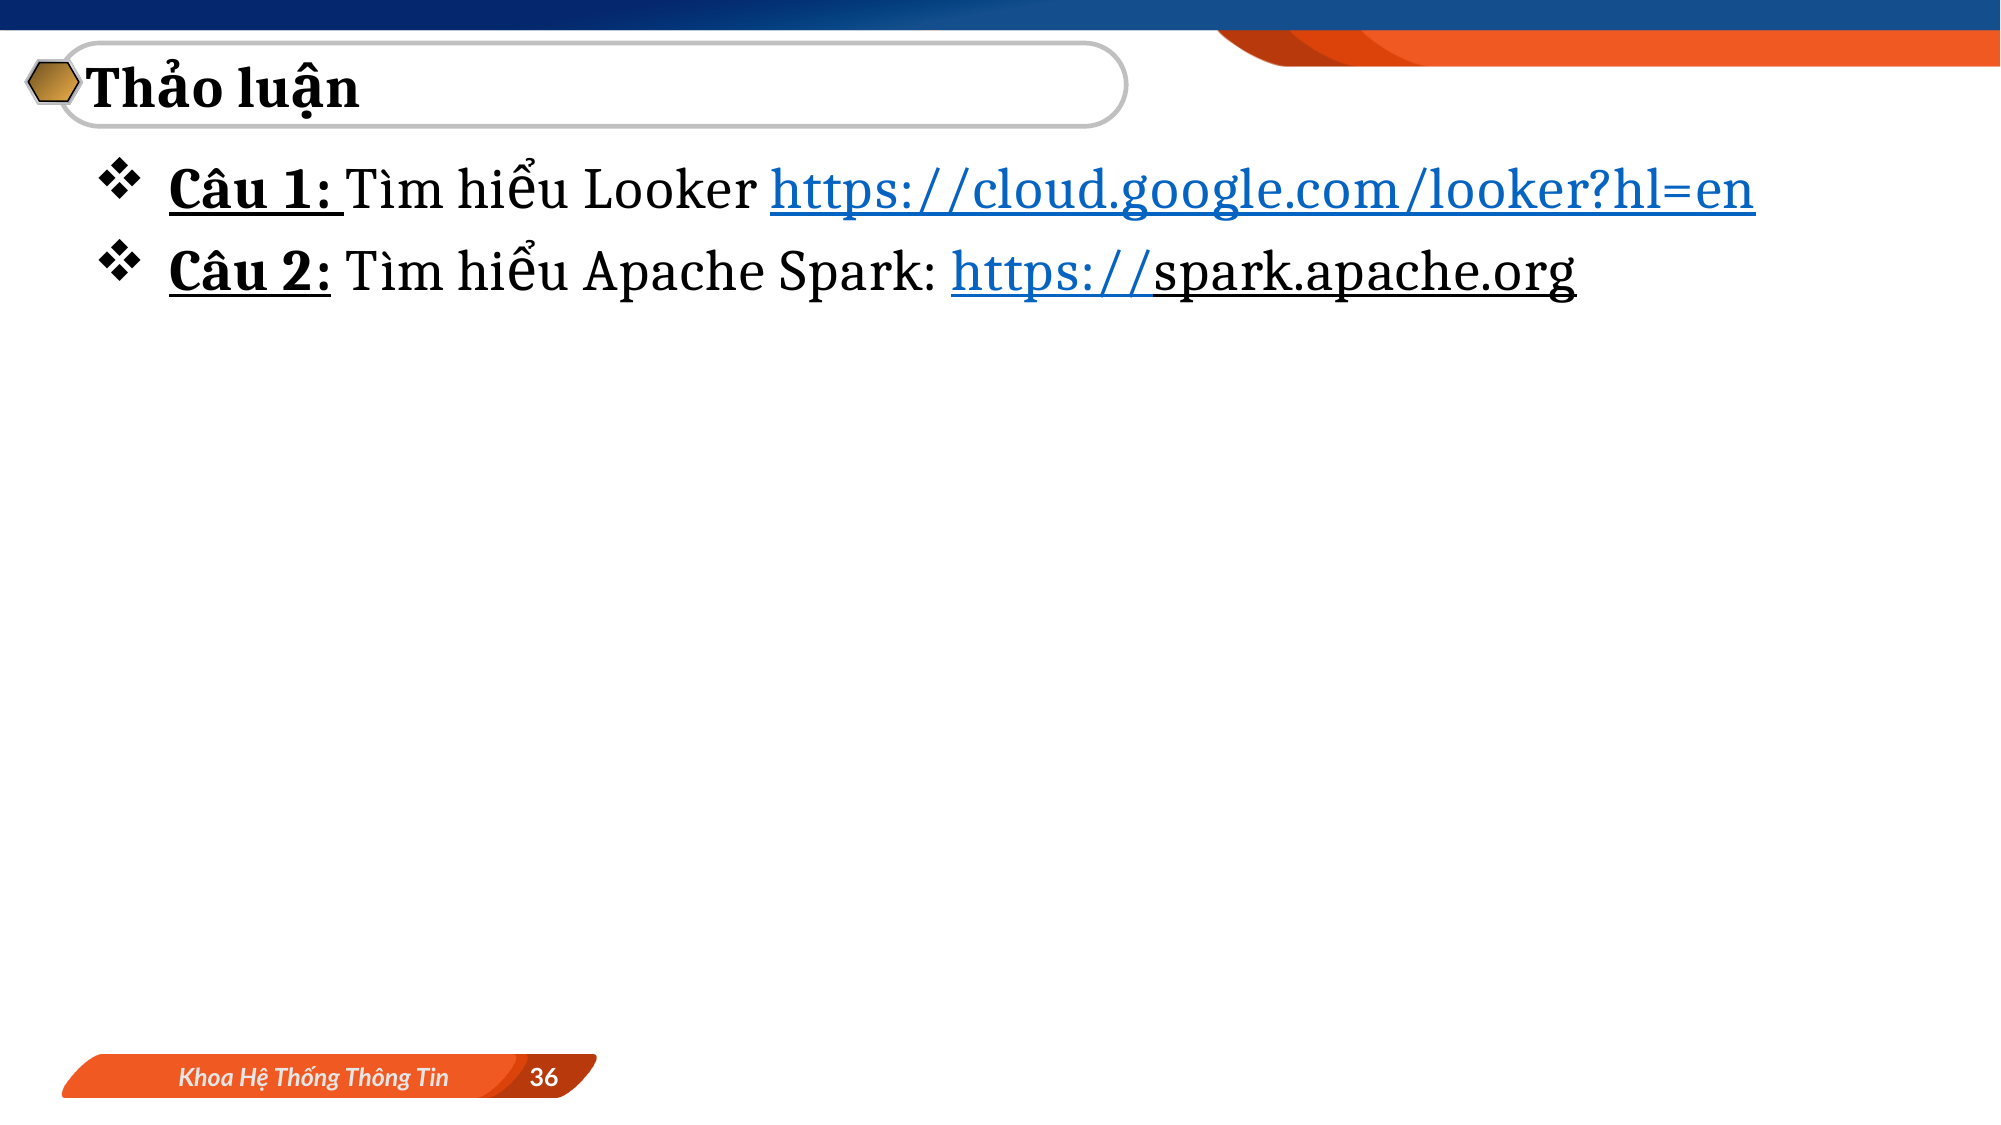

Thảo luận

Câu 1: Tìm hiểu Looker https://cloud.google.com/looker?hl=en
Câu 2: Tìm hiểu Apache Spark: https://spark.apache.org
36
Khoa Hệ Thống Thông Tin